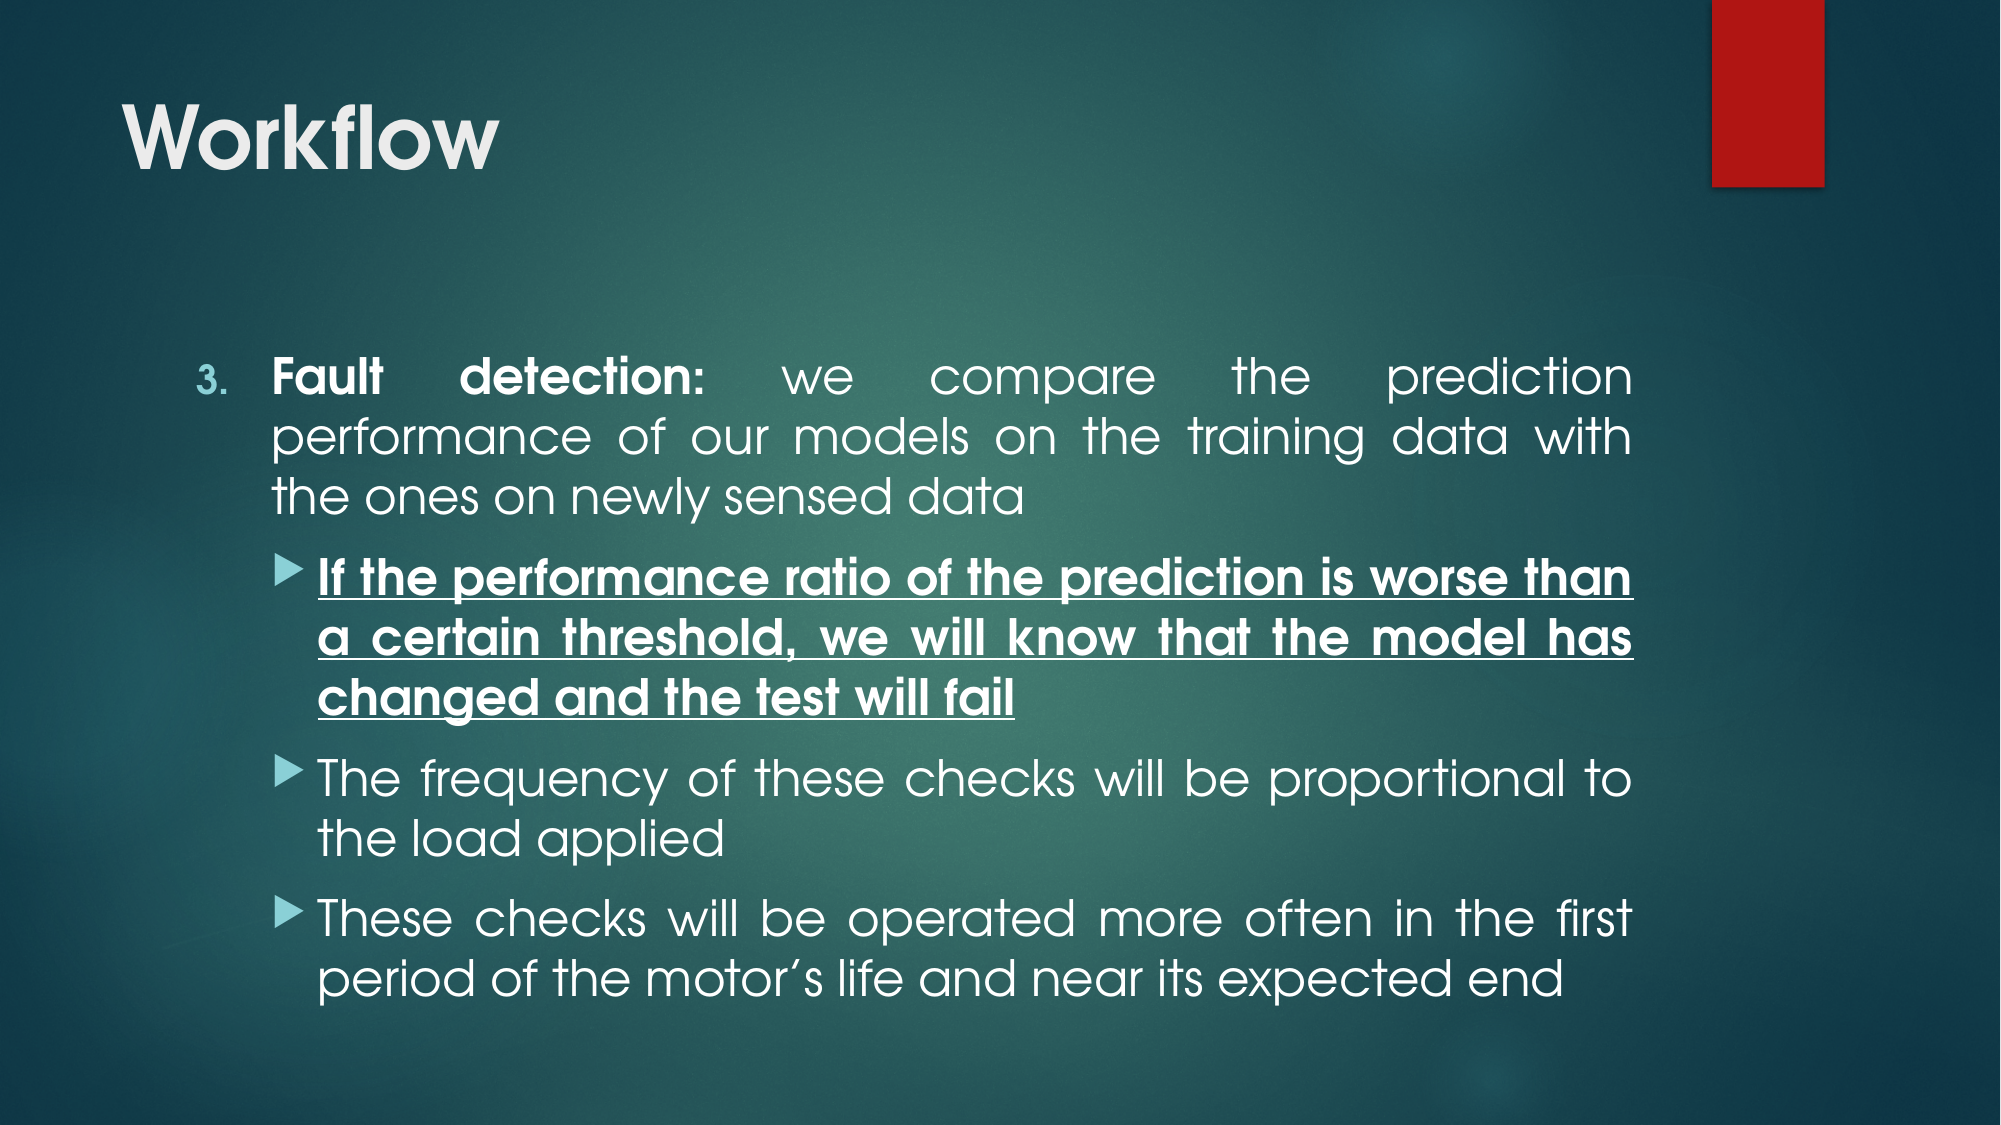

# Workflow
Fault detection: we compare the prediction performance of our models on the training data with the ones on newly sensed data
If the performance ratio of the prediction is worse than a certain threshold, we will know that the model has changed and the test will fail
The frequency of these checks will be proportional to the load applied
These checks will be operated more often in the first period of the motor’s life and near its expected end